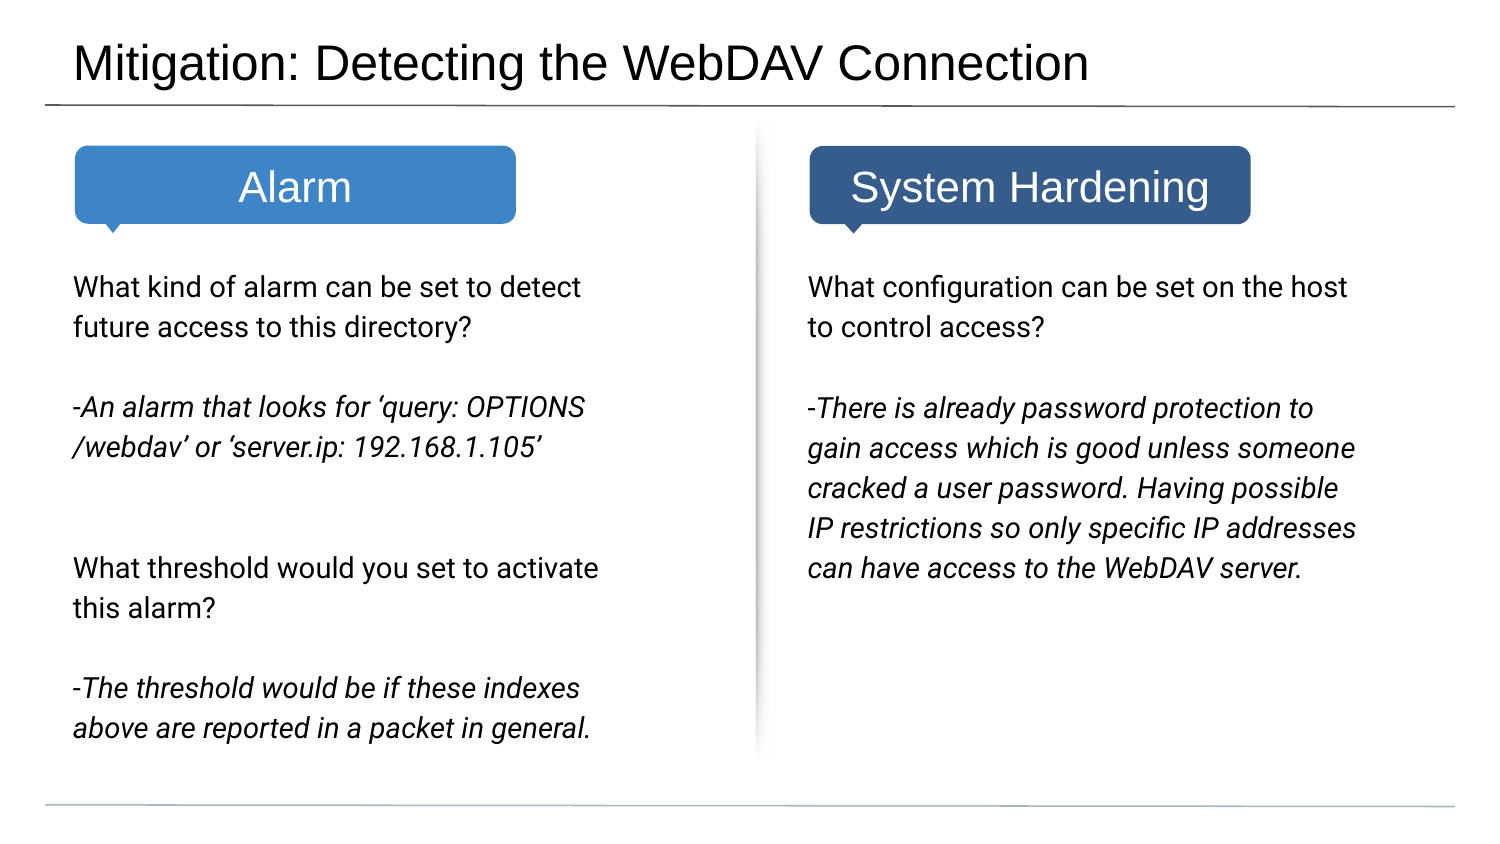

# Mitigation: Detecting the WebDAV Connection
What kind of alarm can be set to detect future access to this directory?

-An alarm that looks for ‘query: OPTIONS /webdav’ or ‘server.ip: 192.168.1.105’

What threshold would you set to activate this alarm?

-The threshold would be if these indexes above are reported in a packet in general.

What configuration can be set on the host to control access?

-There is already password protection to gain access which is good unless someone cracked a user password. Having possible IP restrictions so only specific IP addresses can have access to the WebDAV server.